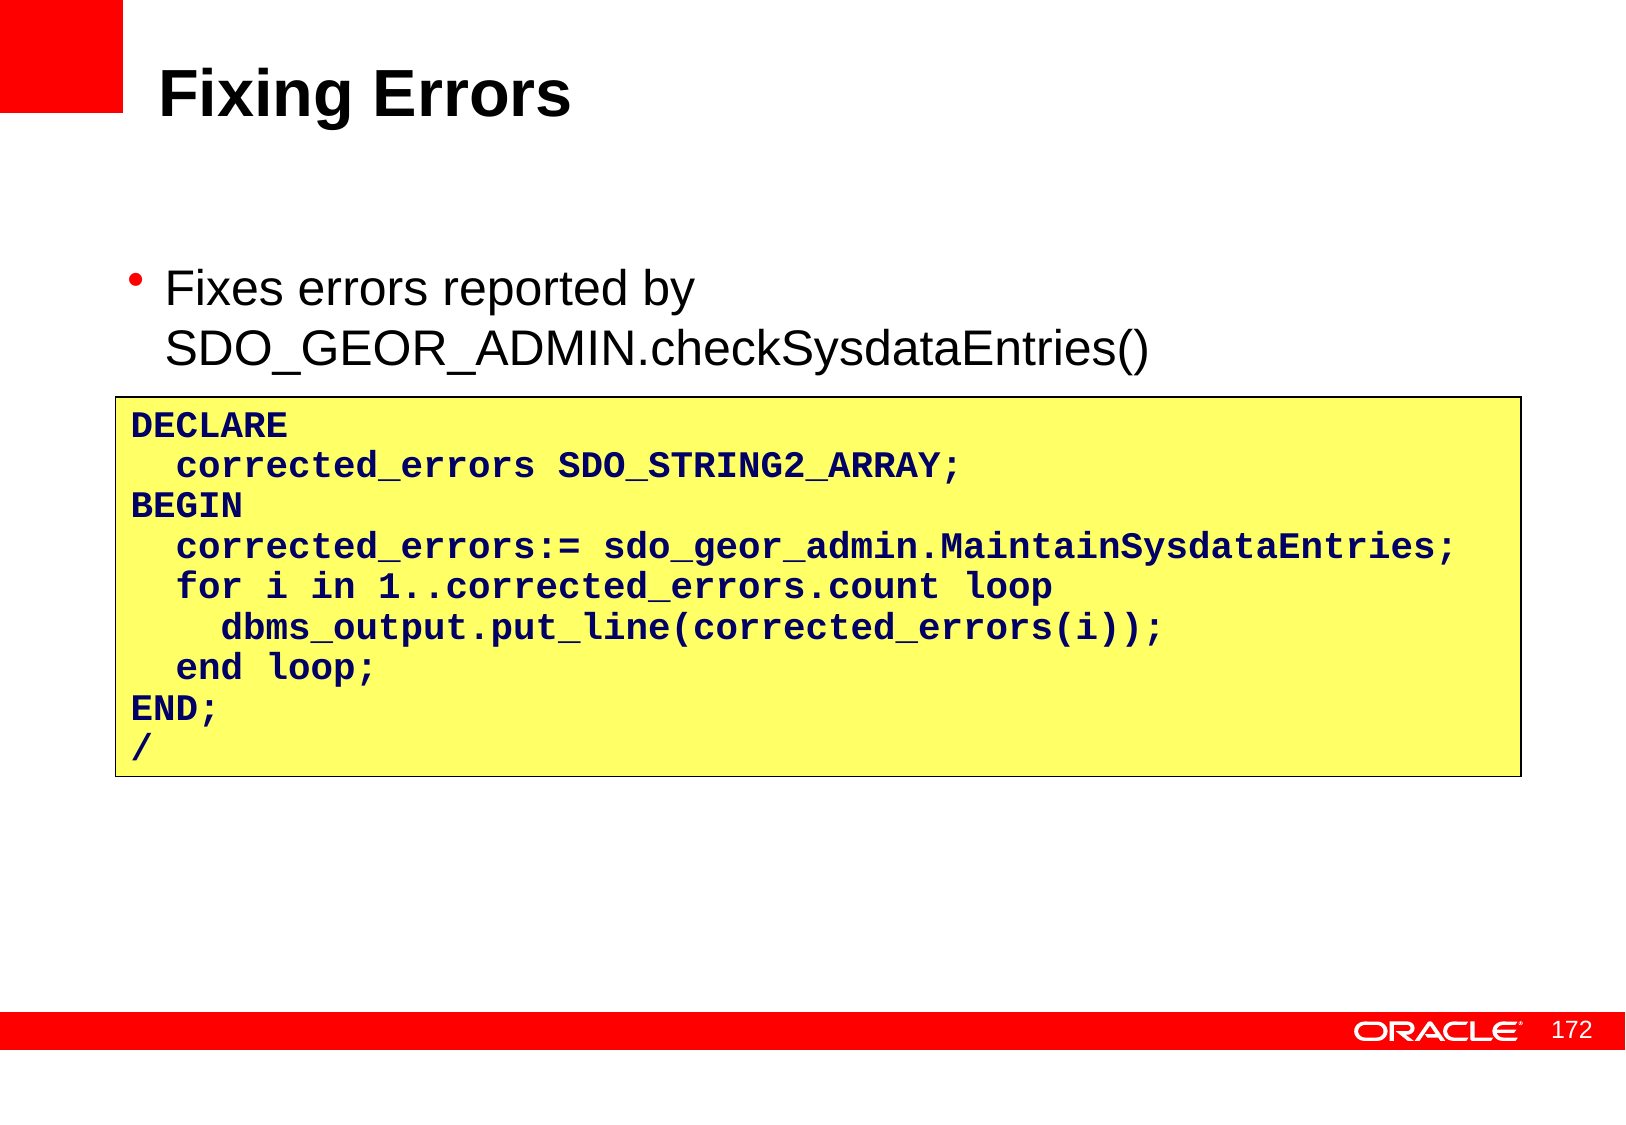

# Fixing Errors
Fixes errors reported by SDO_GEOR_ADMIN.checkSysdataEntries()

Check for any « dangling » raster blocks
Blocks in an RDT that are not used by any georaster object

DECLARE
  corrected_errors SDO_STRING2_ARRAY;
BEGIN
  corrected_errors:= sdo_geor_admin.MaintainSysdataEntries;
  for i in 1..corrected_errors.count loop
    dbms_output.put_line(corrected_errors(i));
  end loop;
END;
/